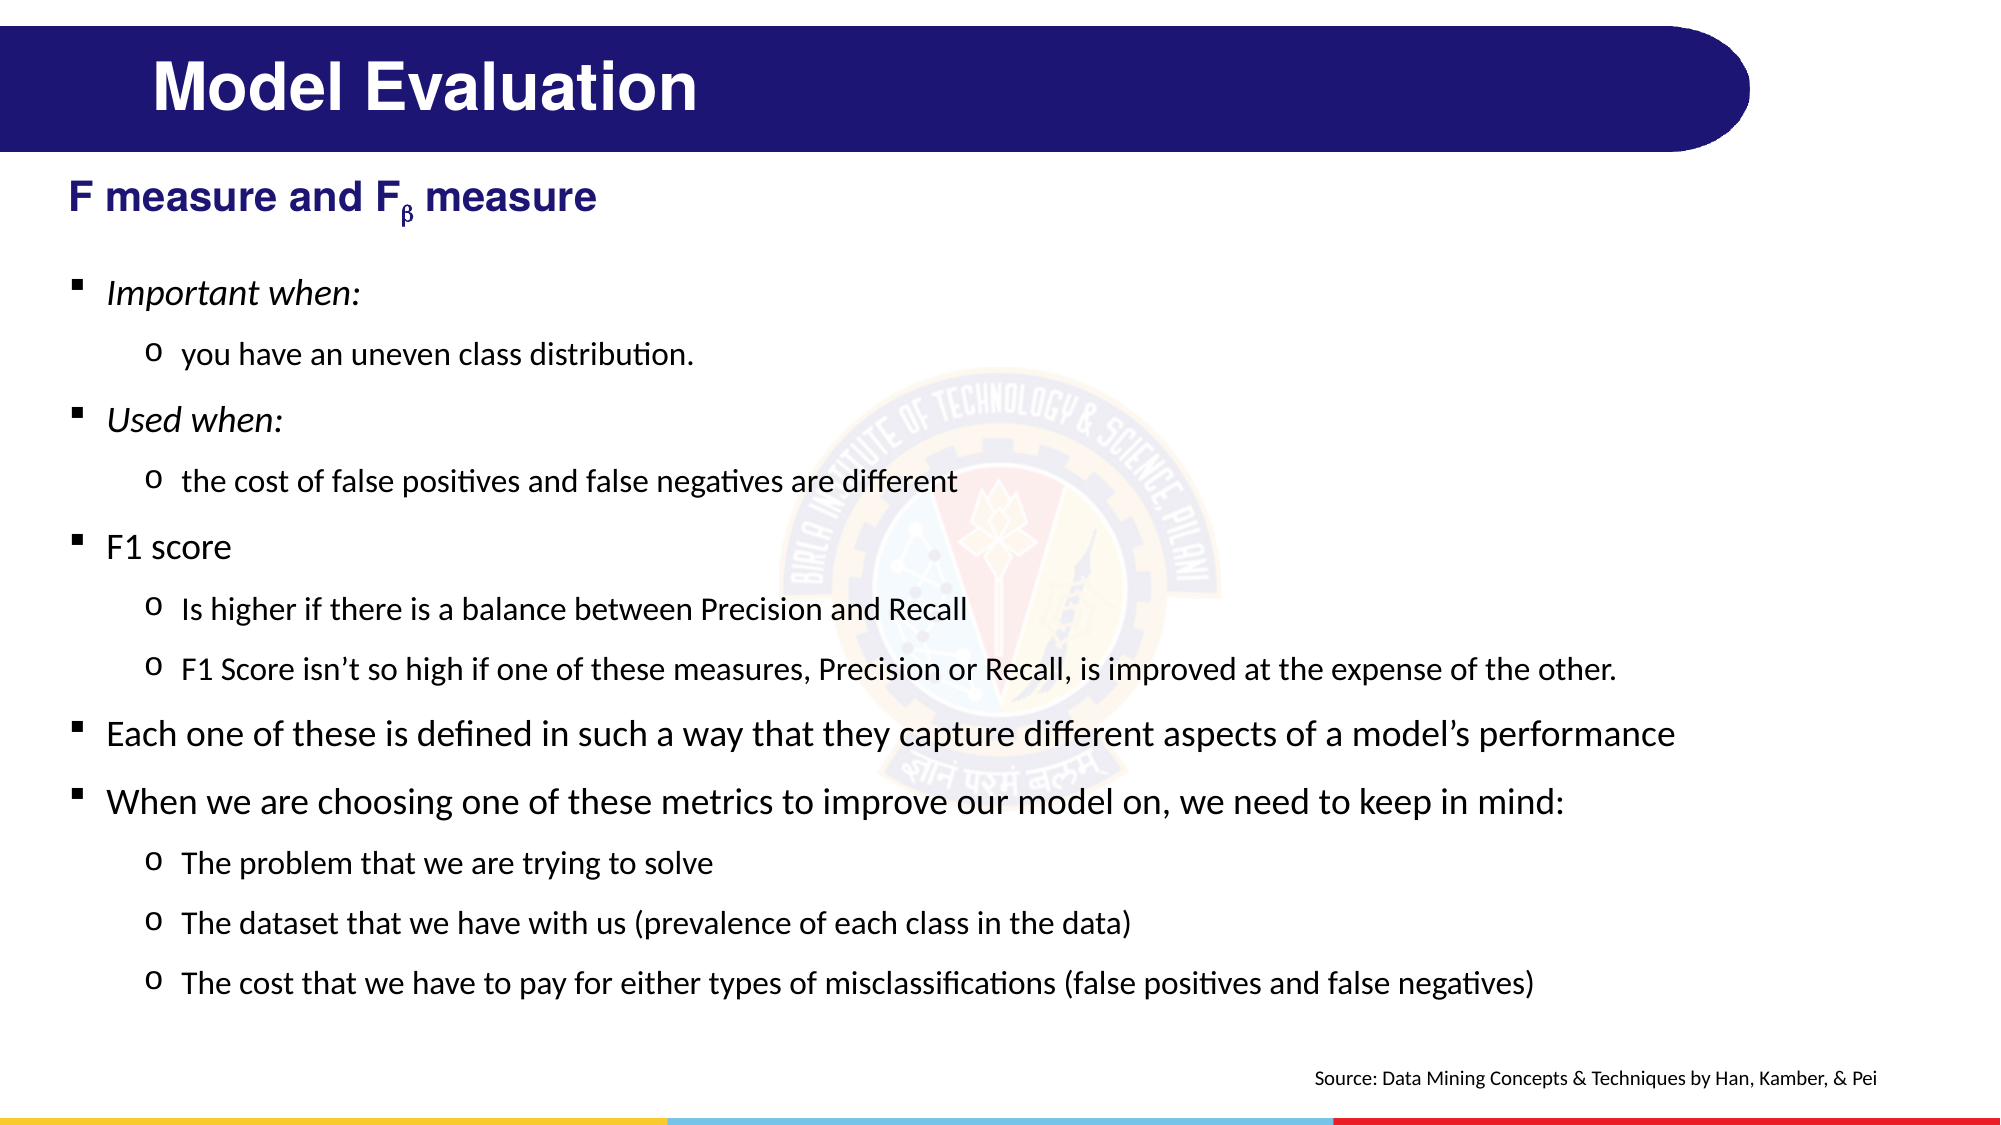

# Model Evaluation
F measure and Fβ measure
Important when:
you have an uneven class distribution.
Used when:
the cost of false positives and false negatives are different
F1 score
Is higher if there is a balance between Precision and Recall
F1 Score isn’t so high if one of these measures, Precision or Recall, is improved at the expense of the other.
Each one of these is defined in such a way that they capture different aspects of a model’s performance
When we are choosing one of these metrics to improve our model on, we need to keep in mind:
The problem that we are trying to solve
The dataset that we have with us (prevalence of each class in the data)
The cost that we have to pay for either types of misclassifications (false positives and false negatives)
Source: Data Mining Concepts & Techniques by Han, Kamber, & Pei